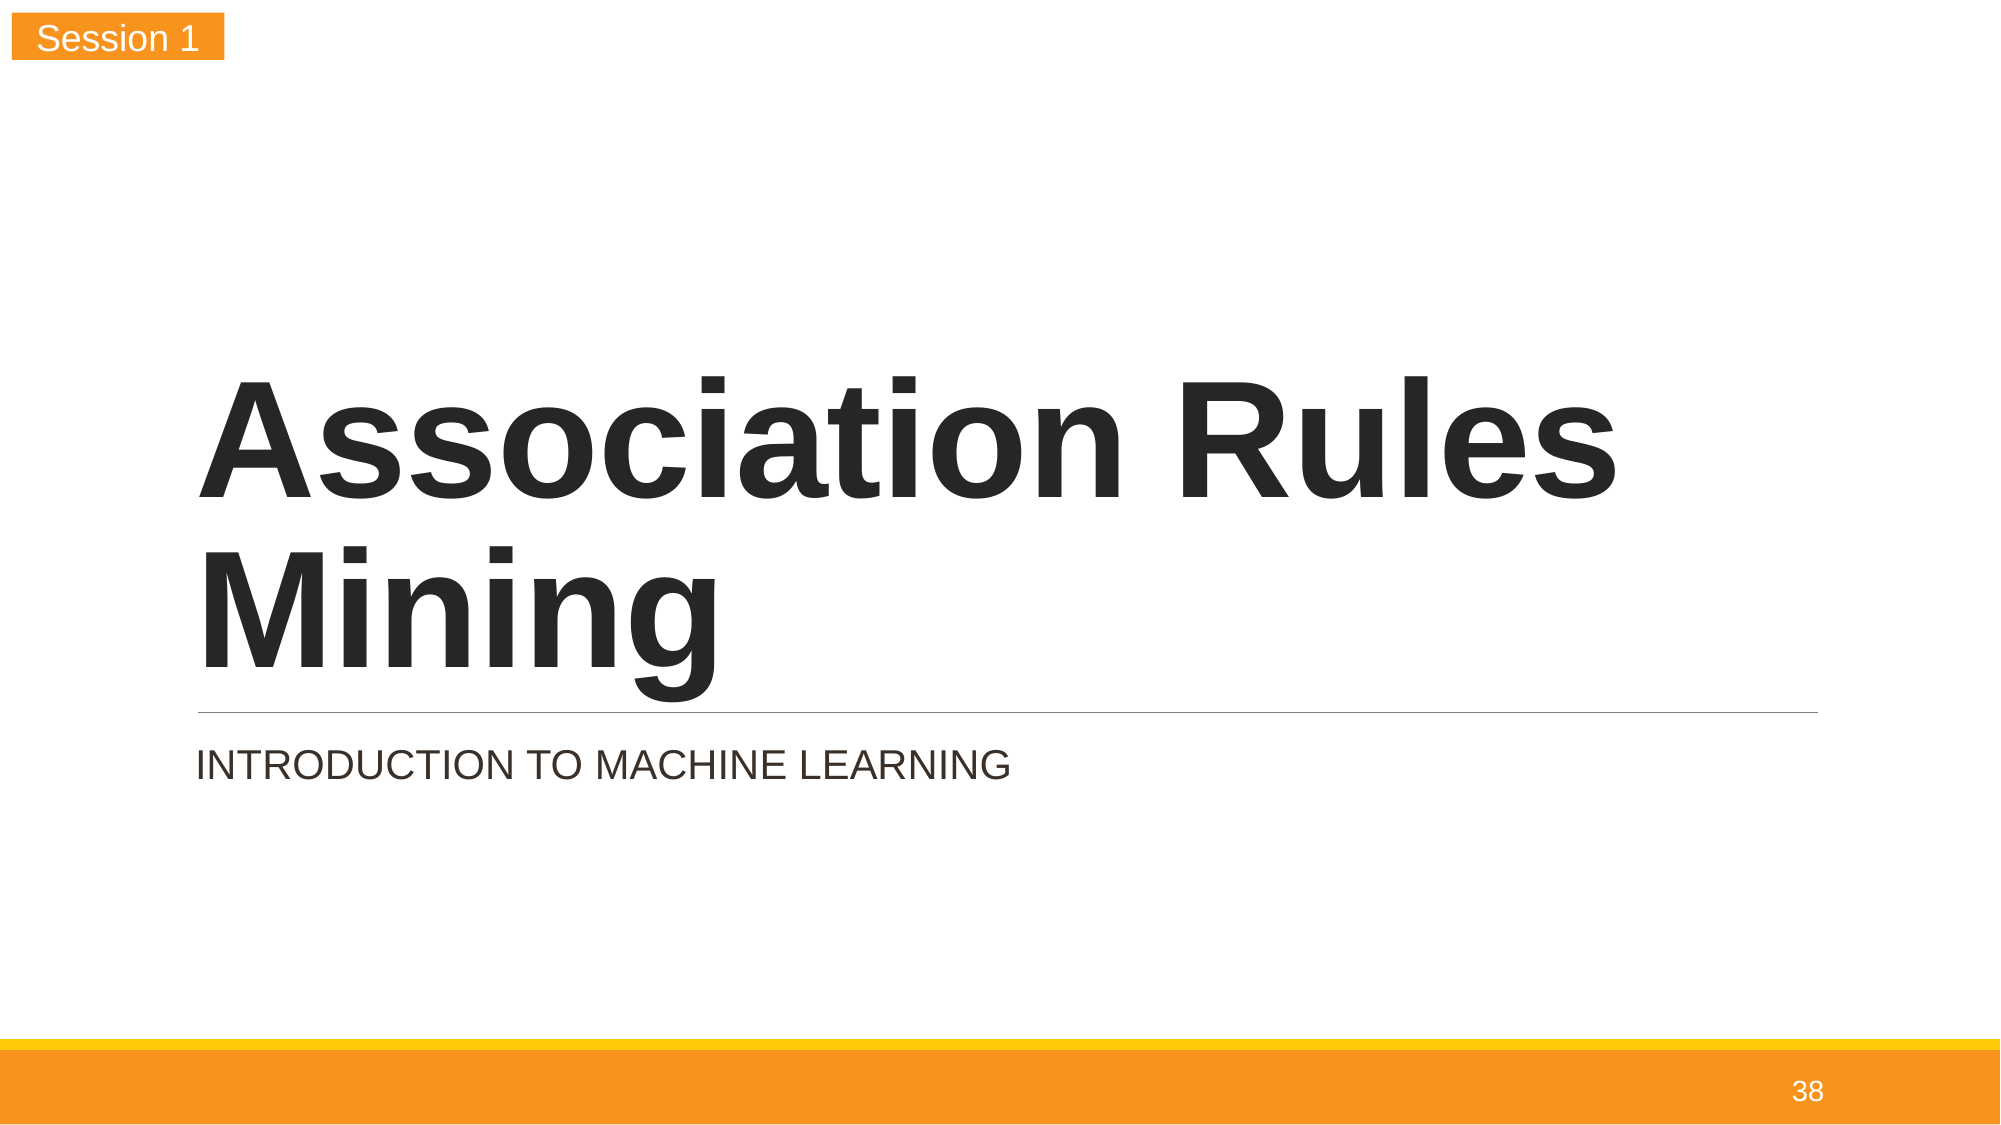

Session 1

# Association Rules Mining
INTRODUCTION TO MACHINE LEARNING
38